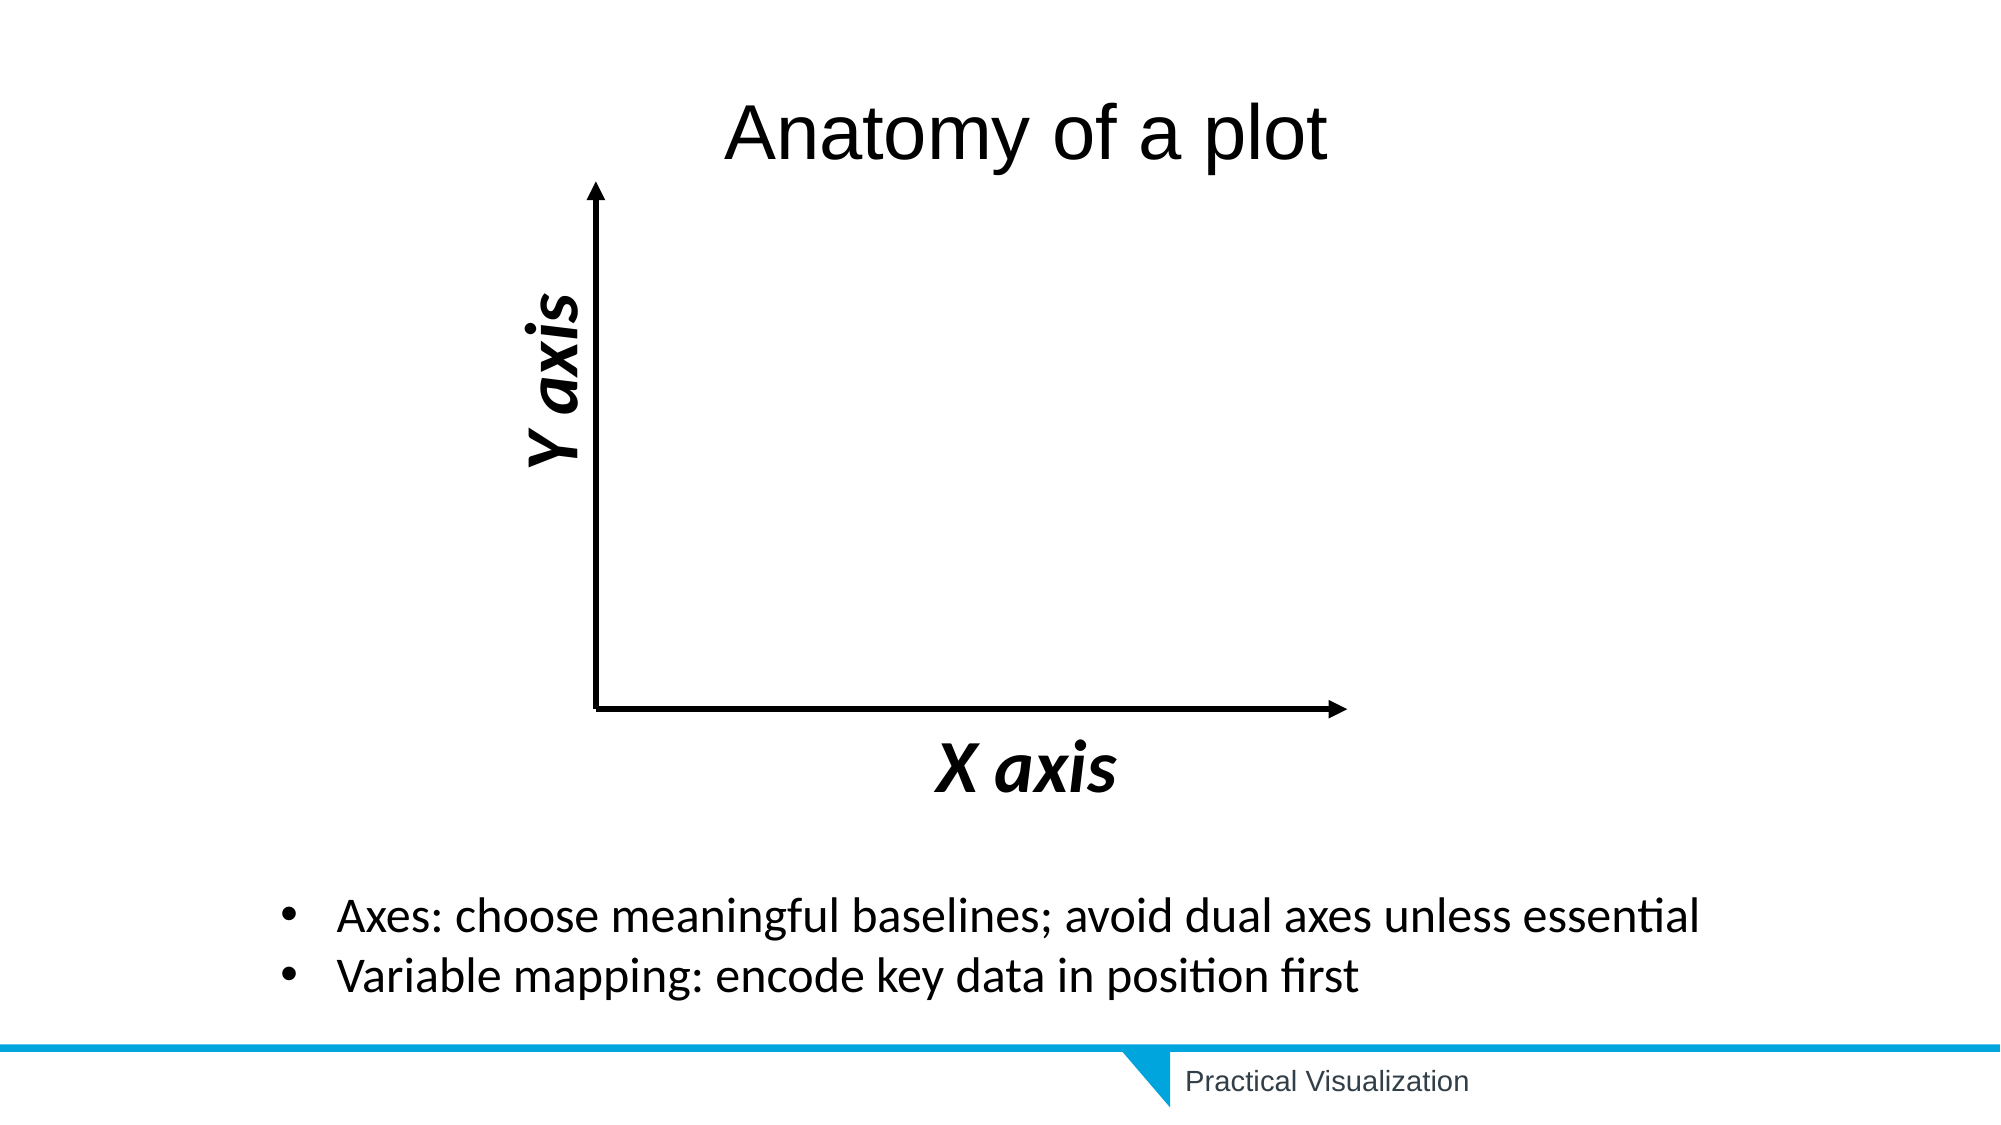

Anatomy of a plot
Y axis
X axis
Axes: choose meaningful baselines; avoid dual axes unless essential
Variable mapping: encode key data in position first
Practical Visualization